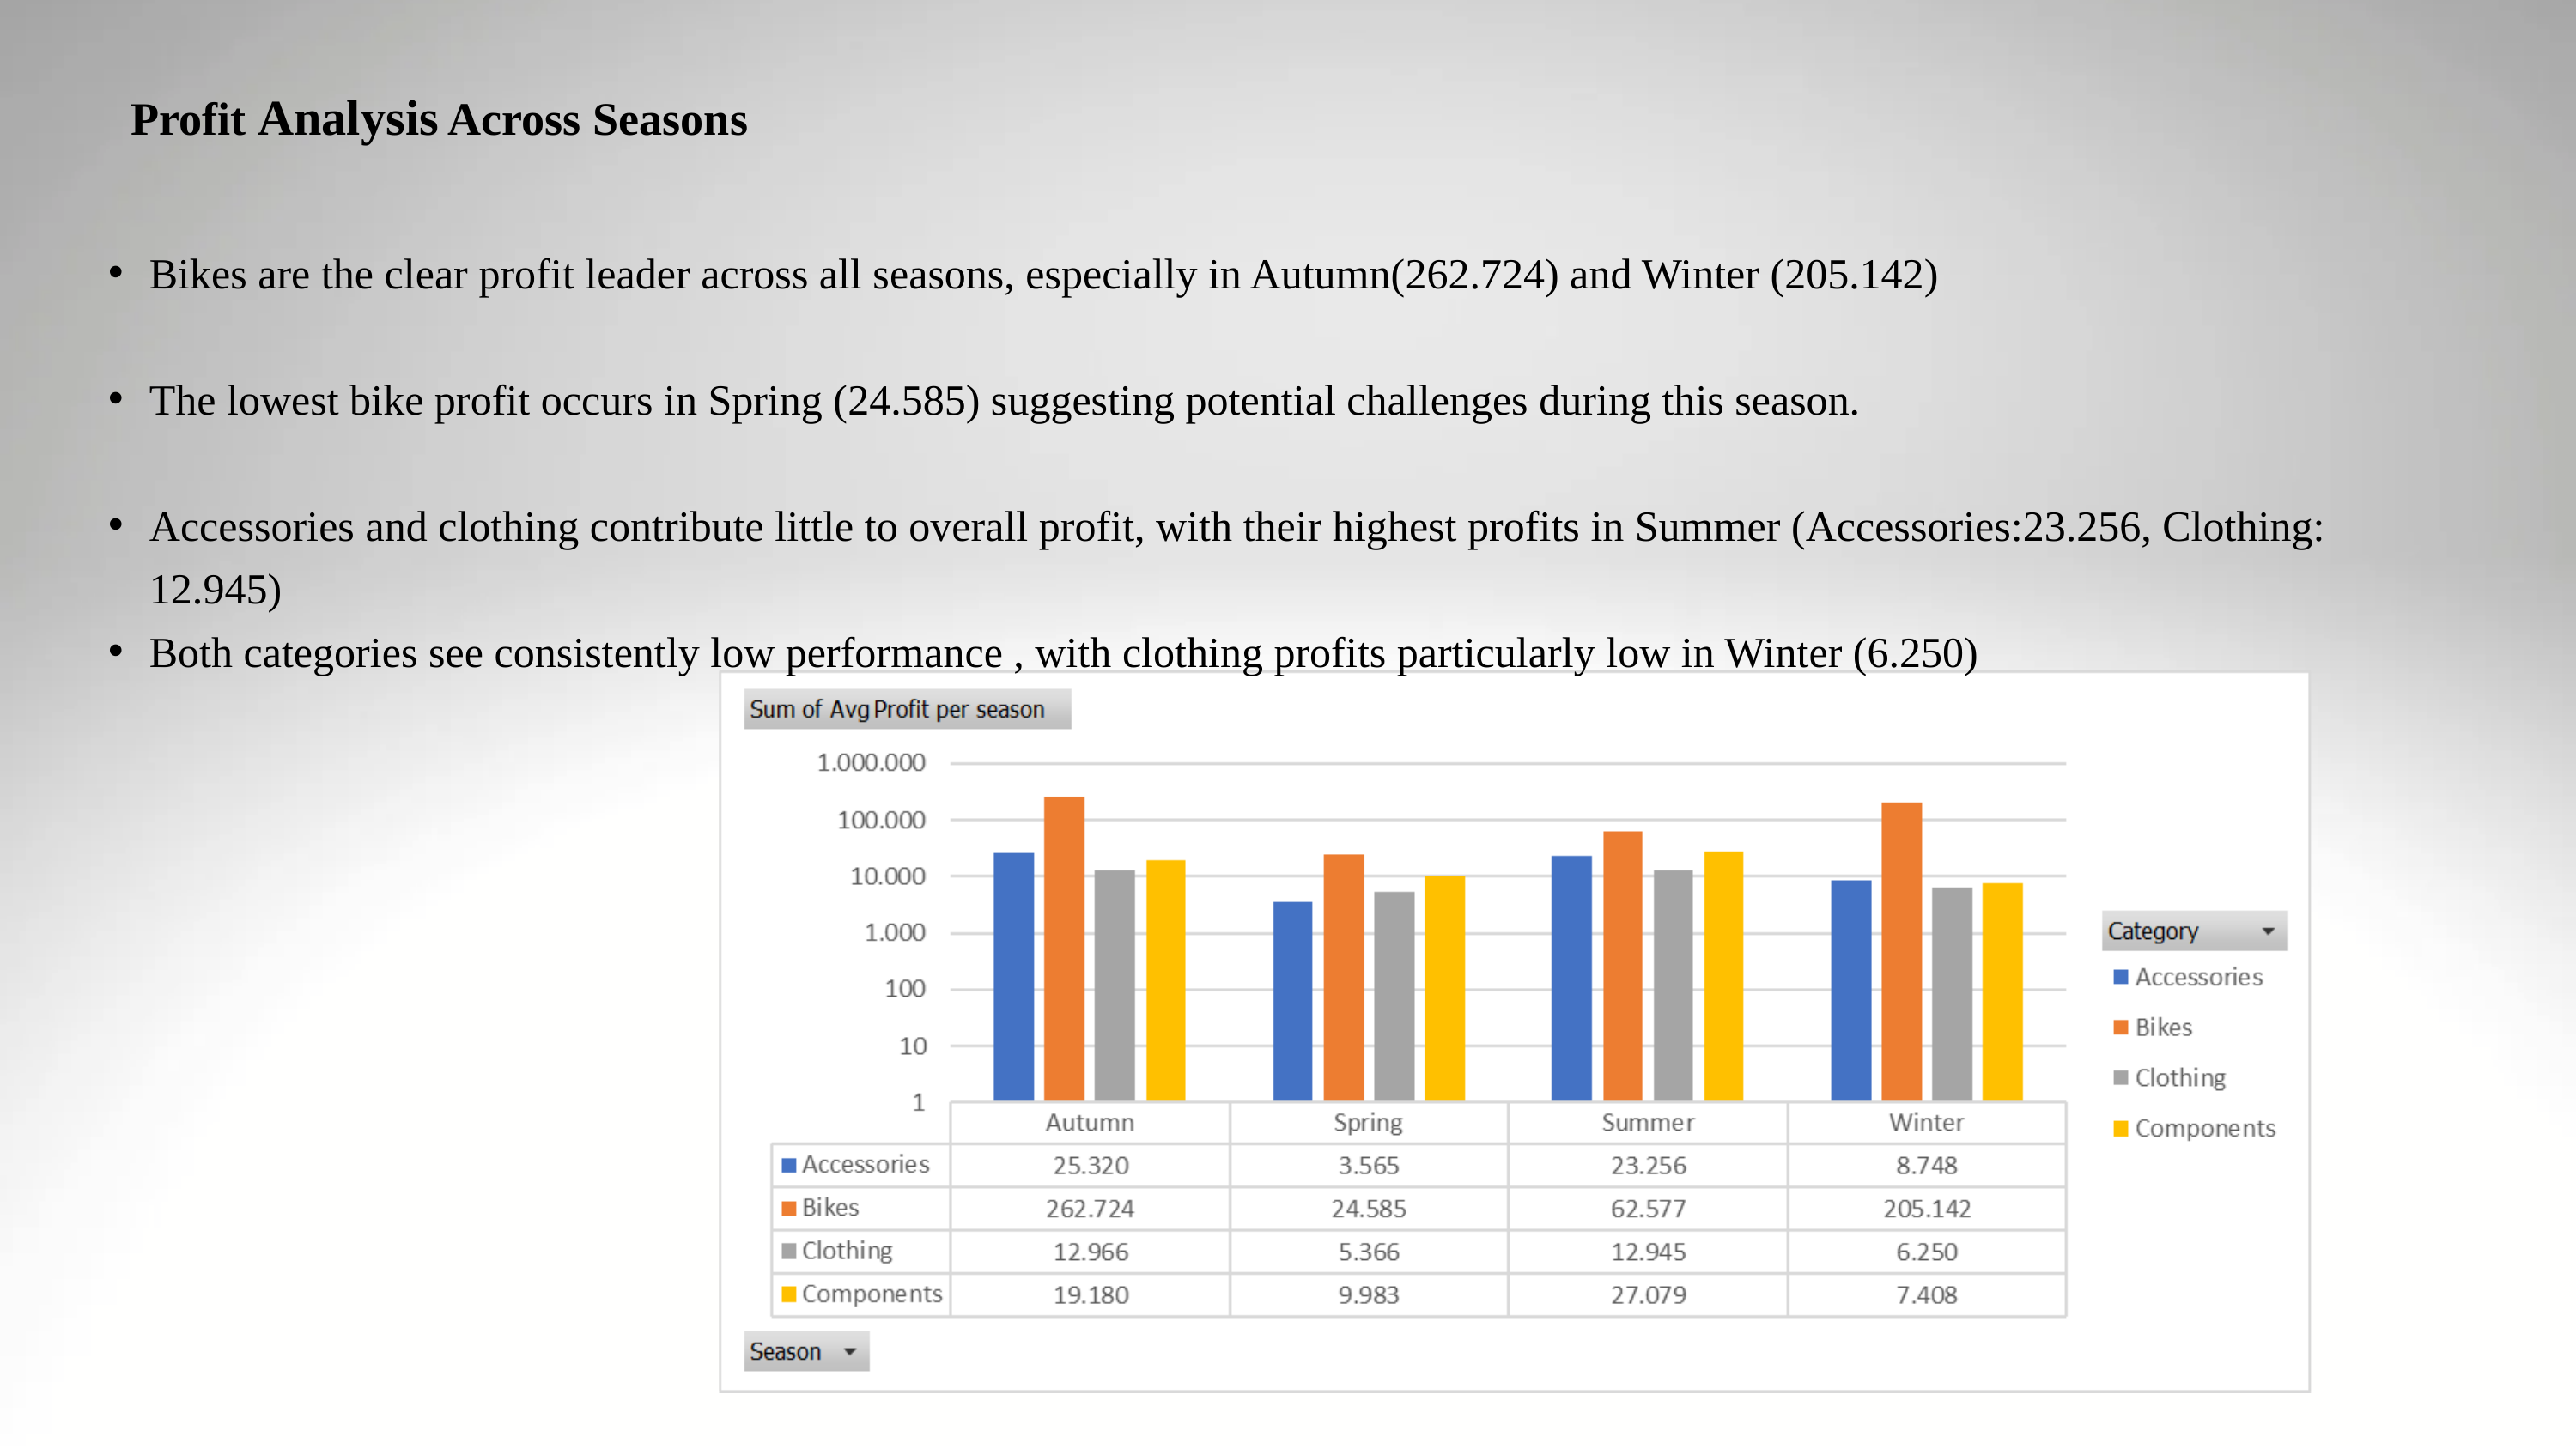

Profit Analysis Across Seasons
Bikes are the clear profit leader across all seasons, especially in Autumn(262.724) and Winter (205.142)
The lowest bike profit occurs in Spring (24.585) suggesting potential challenges during this season.

Accessories and clothing contribute little to overall profit, with their highest profits in Summer (Accessories:23.256, Clothing: 12.945)
Both categories see consistently low performance , with clothing profits particularly low in Winter (6.250)